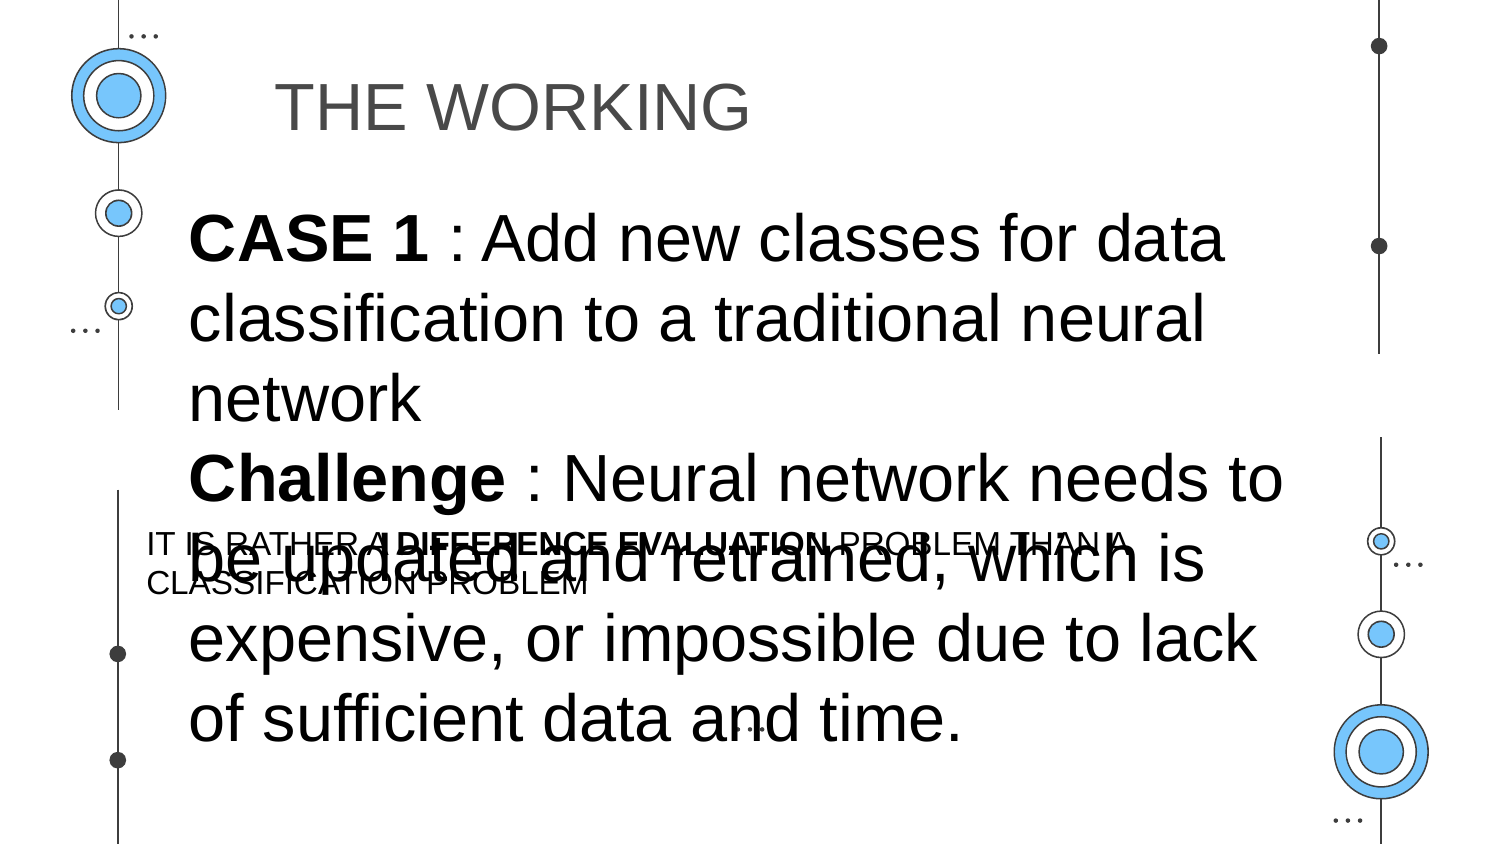

# THE WORKING
CASE 1 : Add new classes for data classification to a traditional neural network
Challenge : Neural network needs to be updated and retrained, which is expensive, or impossible due to lack of sufficient data and time.

For tasks such as face recognition, we don’t always need to assign faces into predefined classes (person A, person B, person C, etc.). What we need is just to tell whether the person in front of the border gate counter is the same as in the presented ID. This means that the problem we have to solve is one of evaluating differences rather than classifying.

Example of Verification, we have two images: camera input and the person’s passport photo. The neural network evaluates the degree of similarity between them.

IT IS RATHER A DIFFERENCE EVALUATION PROBLEM THAN A CLASSIFICATION PROBLEM